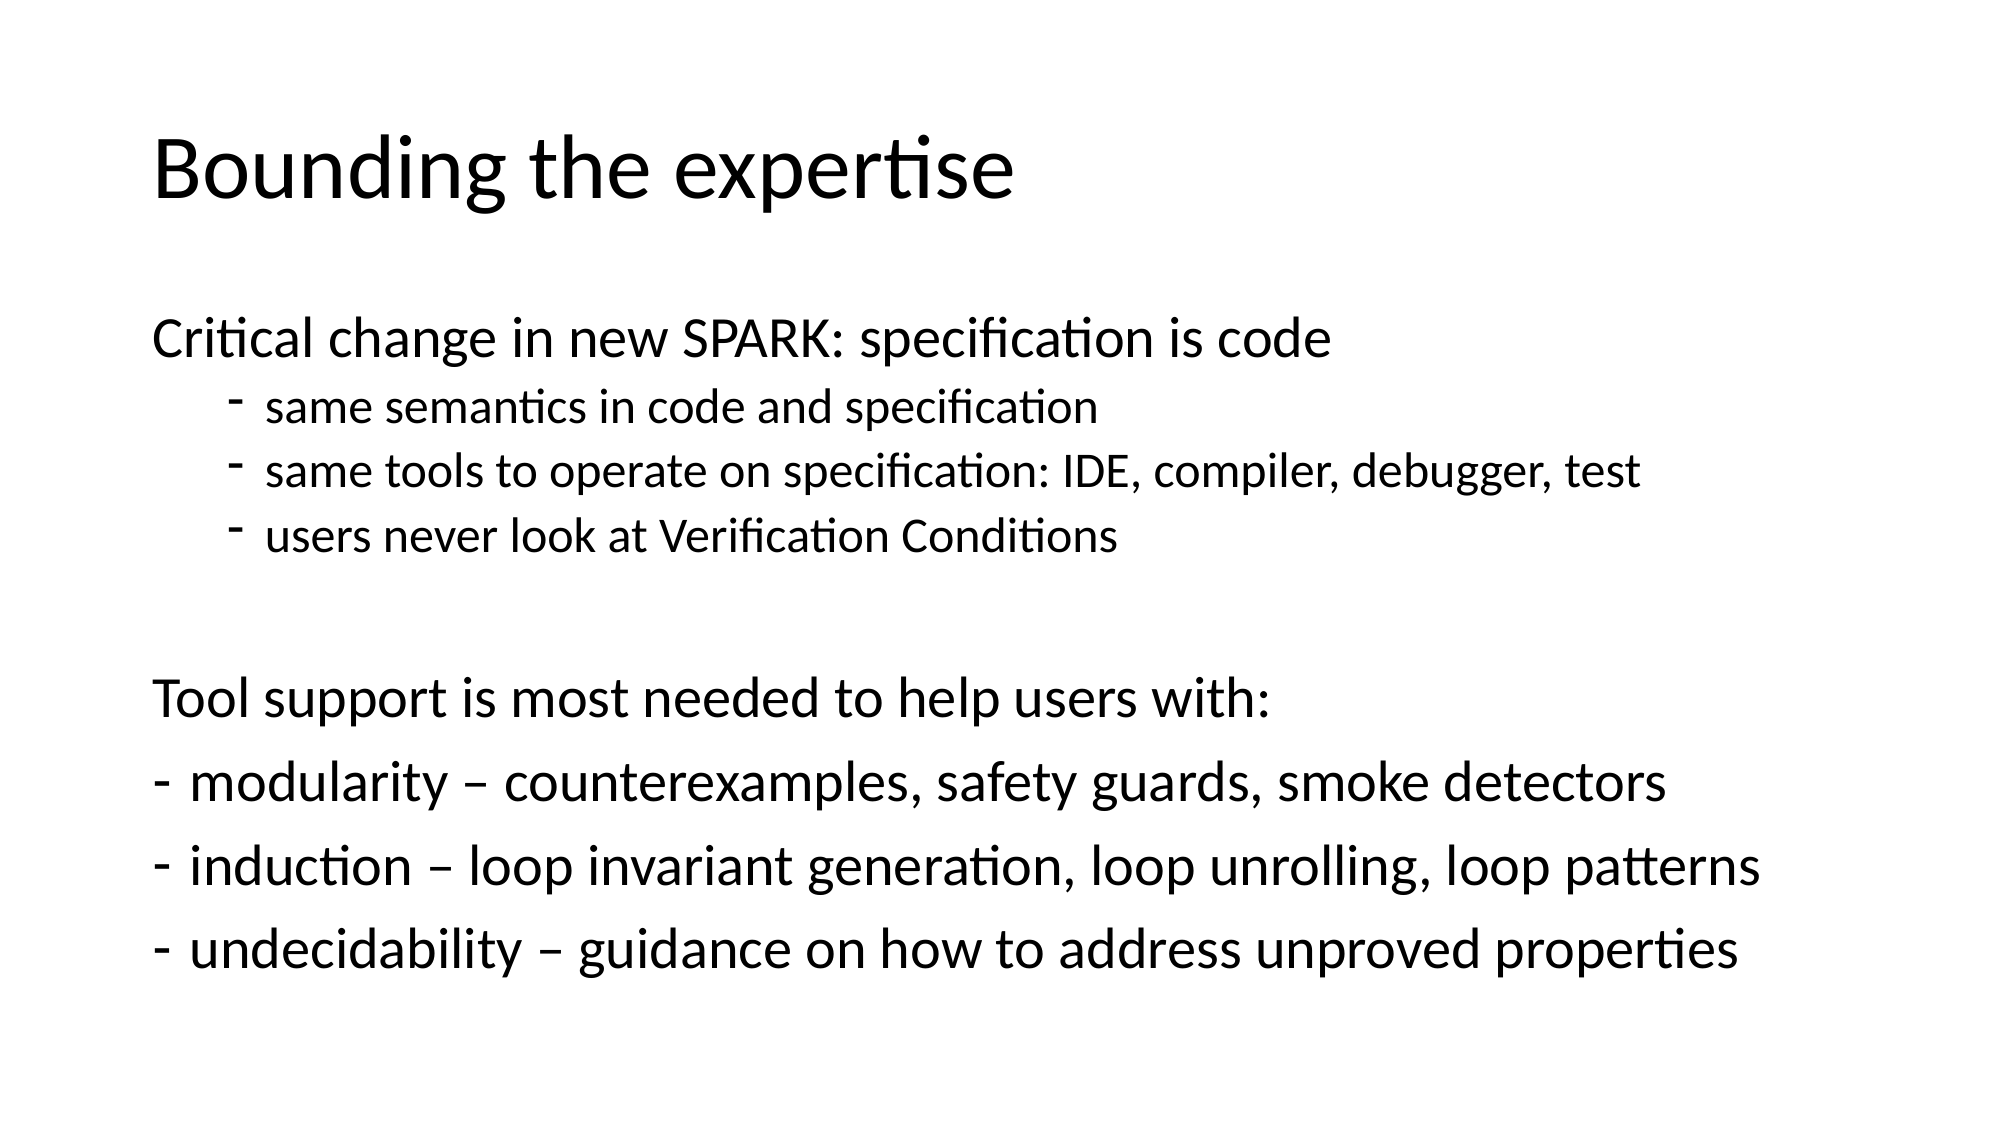

# Bounding the expertise
Critical change in new SPARK: specification is code
same semantics in code and specification
same tools to operate on specification: IDE, compiler, debugger, test
users never look at Verification Conditions

Tool support is most needed to help users with:
modularity – counterexamples, safety guards, smoke detectors
induction – loop invariant generation, loop unrolling, loop patterns
undecidability – guidance on how to address unproved properties